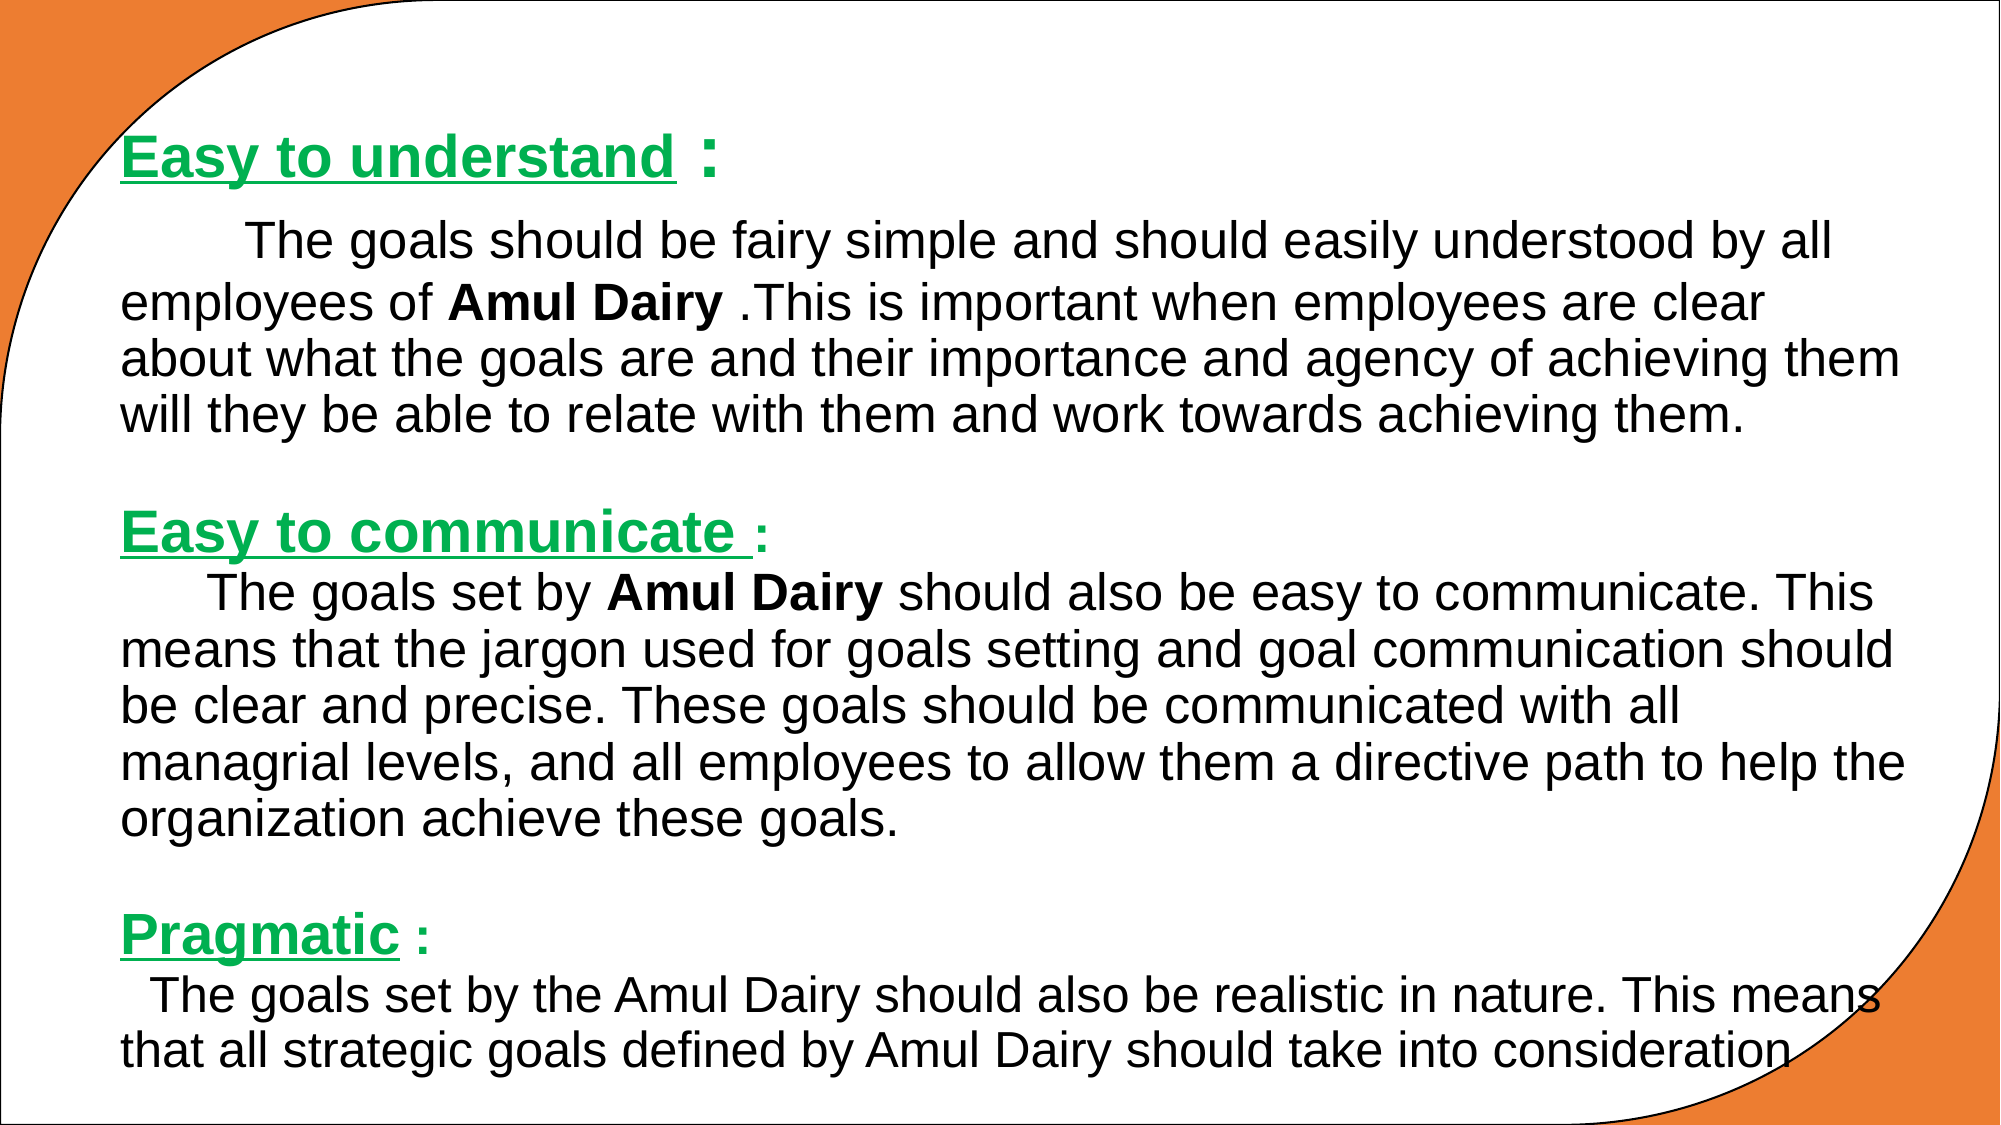

# Easy to understand : The goals should be fairy simple and should easily understood by all employees of Amul Dairy .This is important when employees are clear about what the goals are and their importance and agency of achieving them will they be able to relate with them and work towards achieving them. Easy to communicate : The goals set by Amul Dairy should also be easy to communicate. This means that the jargon used for goals setting and goal communication should be clear and precise. These goals should be communicated with all managrial levels, and all employees to allow them a directive path to help the organization achieve these goals. Pragmatic : The goals set by the Amul Dairy should also be realistic in nature. This means that all strategic goals defined by Amul Dairy should take into consideration